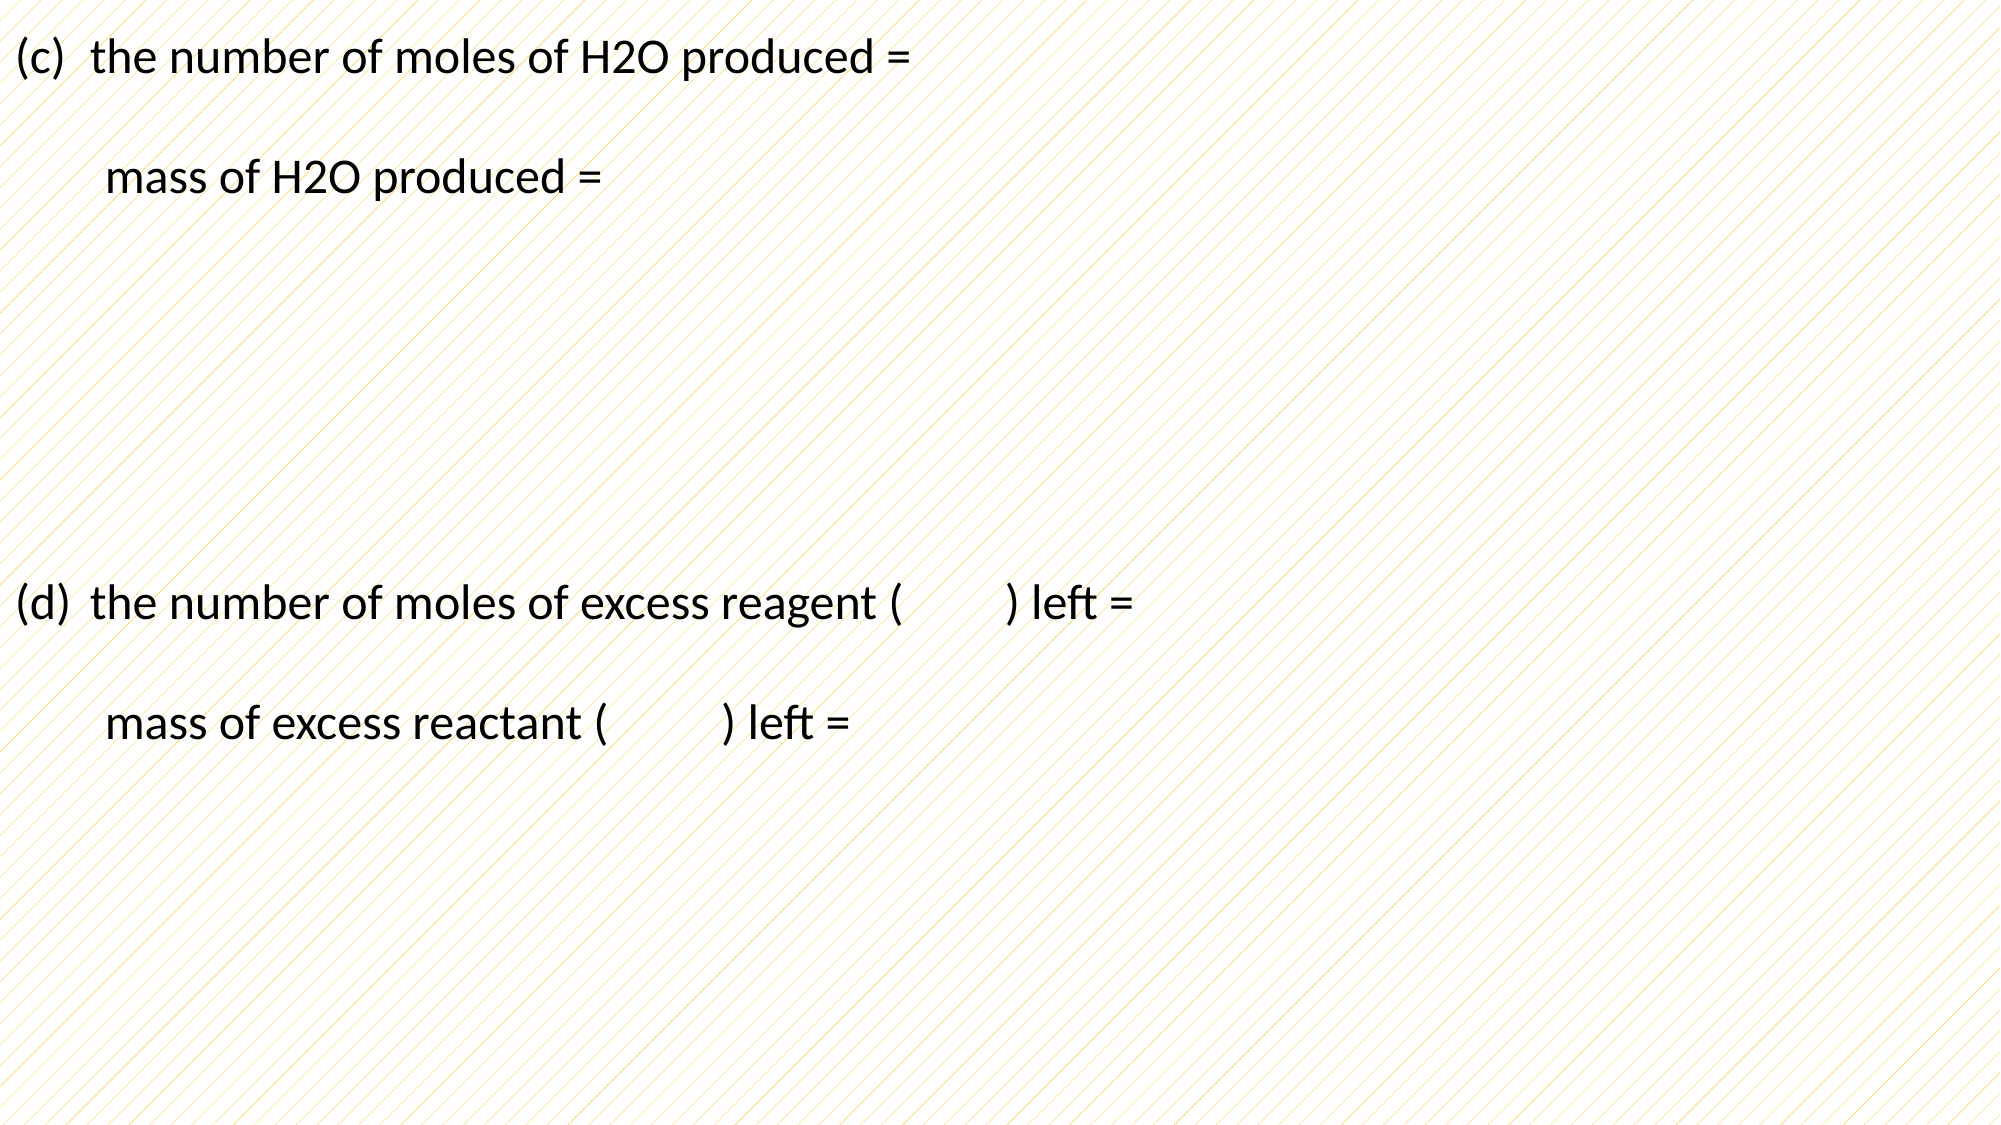

the number of moles of H2O produced =

        mass of H2O produced =
the number of moles of excess reagent (         ) left =

        mass of excess reactant (          ) left =